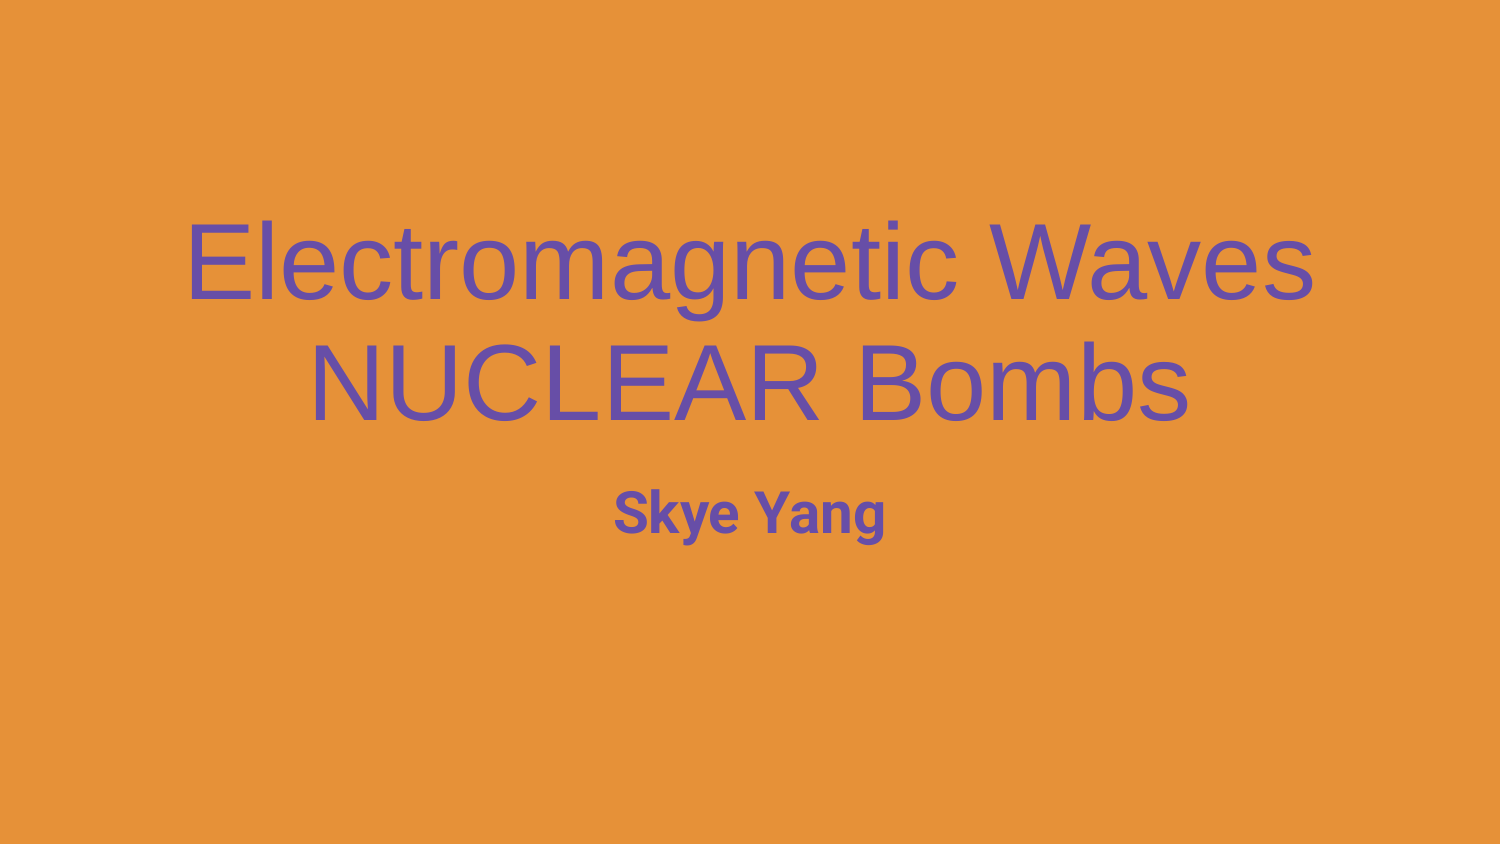

# Electromagnetic Waves NUCLEAR Bombs
Skye Yang